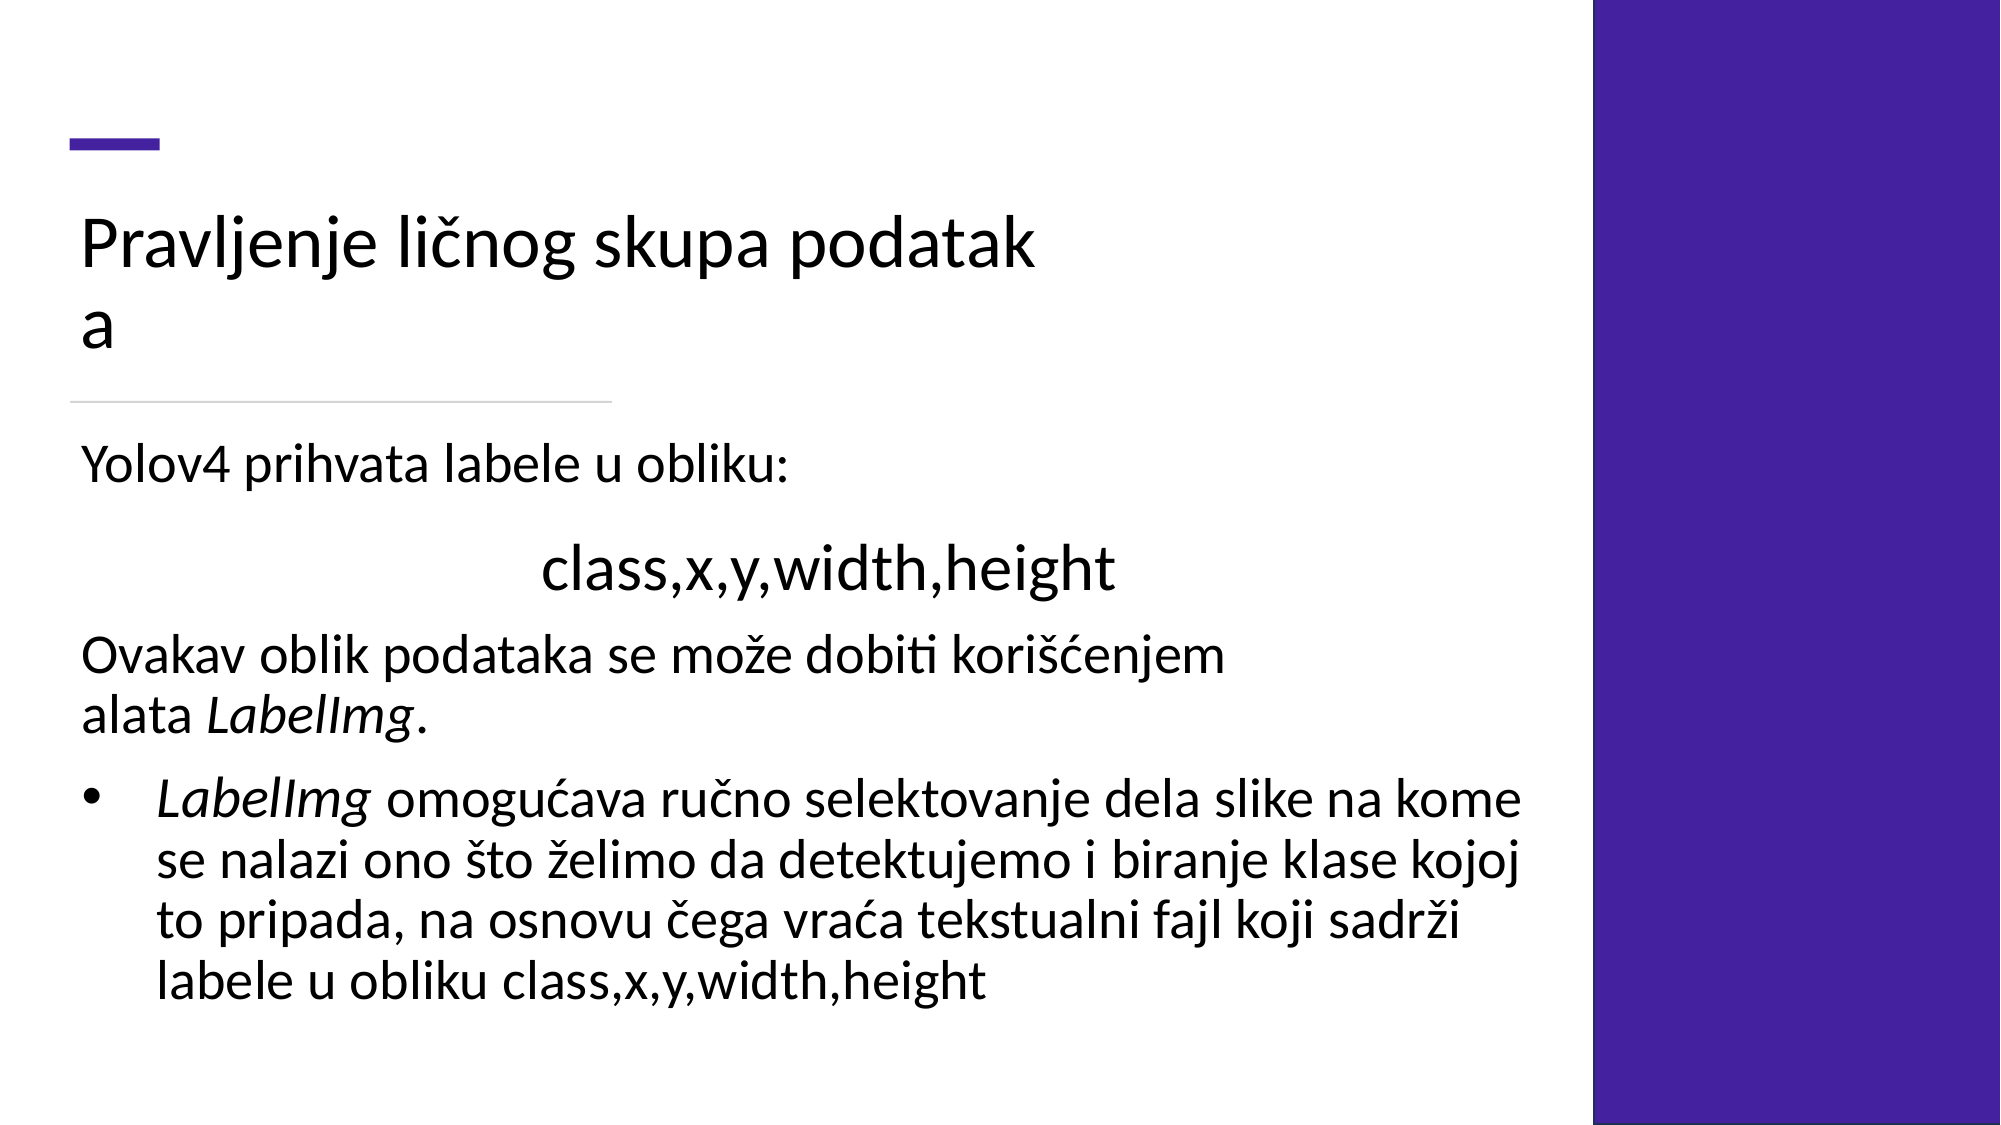

# Pravljenje ličnog skupa podataka

Yolov4 prihvata labele u obliku:
 class,x,y,width,height
Ovakav oblik podataka se može dobiti korišćenjem alata LabelImg.
LabelImg omogućava ručno selektovanje dela slike na kome se nalazi ono što želimo da detektujemo i biranje klase kojoj to pripada, na osnovu čega vraća tekstualni fajl koji sadrži labele u obliku class,x,y,width,height